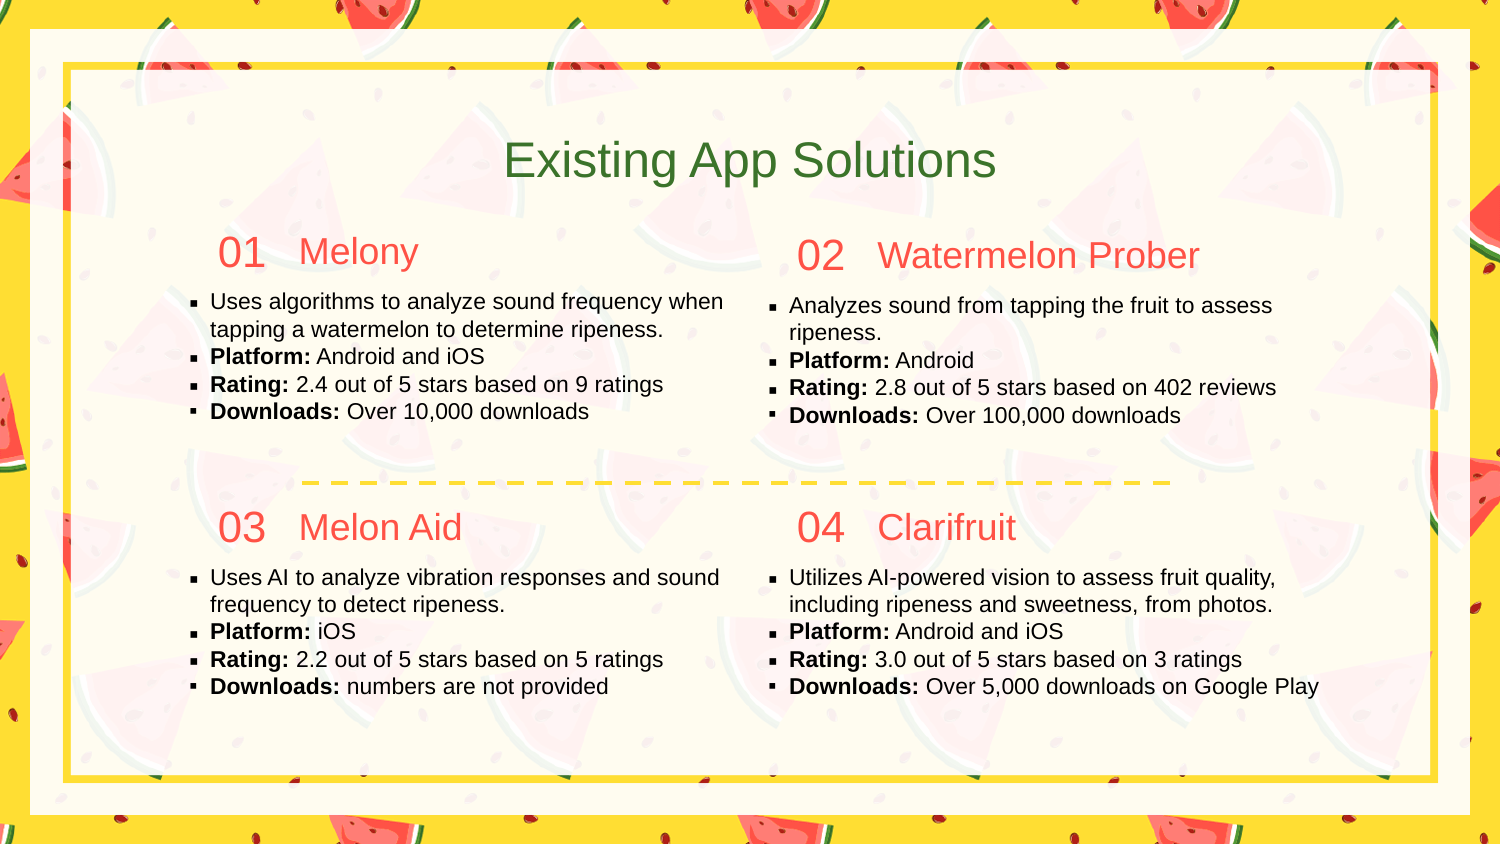

Existing App Solutions
01
02
Melony
Watermelon Prober
Uses algorithms to analyze sound frequency when tapping a watermelon to determine ripeness.
Platform: Android and iOS
Rating: 2.4 out of 5 stars based on 9 ratings
Downloads: Over 10,000 downloads

Analyzes sound from tapping the fruit to assess ripeness.
Platform: Android
Rating: 2.8 out of 5 stars based on 402 reviews
Downloads: Over 100,000 downloads
03
04
Melon Aid
Clarifruit
Uses AI to analyze vibration responses and sound frequency to detect ripeness.
Platform: iOS
Rating: 2.2 out of 5 stars based on 5 ratings
Downloads: numbers are not provided
Utilizes AI-powered vision to assess fruit quality, including ripeness and sweetness, from photos.
Platform: Android and iOS
Rating: 3.0 out of 5 stars based on 3 ratings
Downloads: Over 5,000 downloads on Google Play